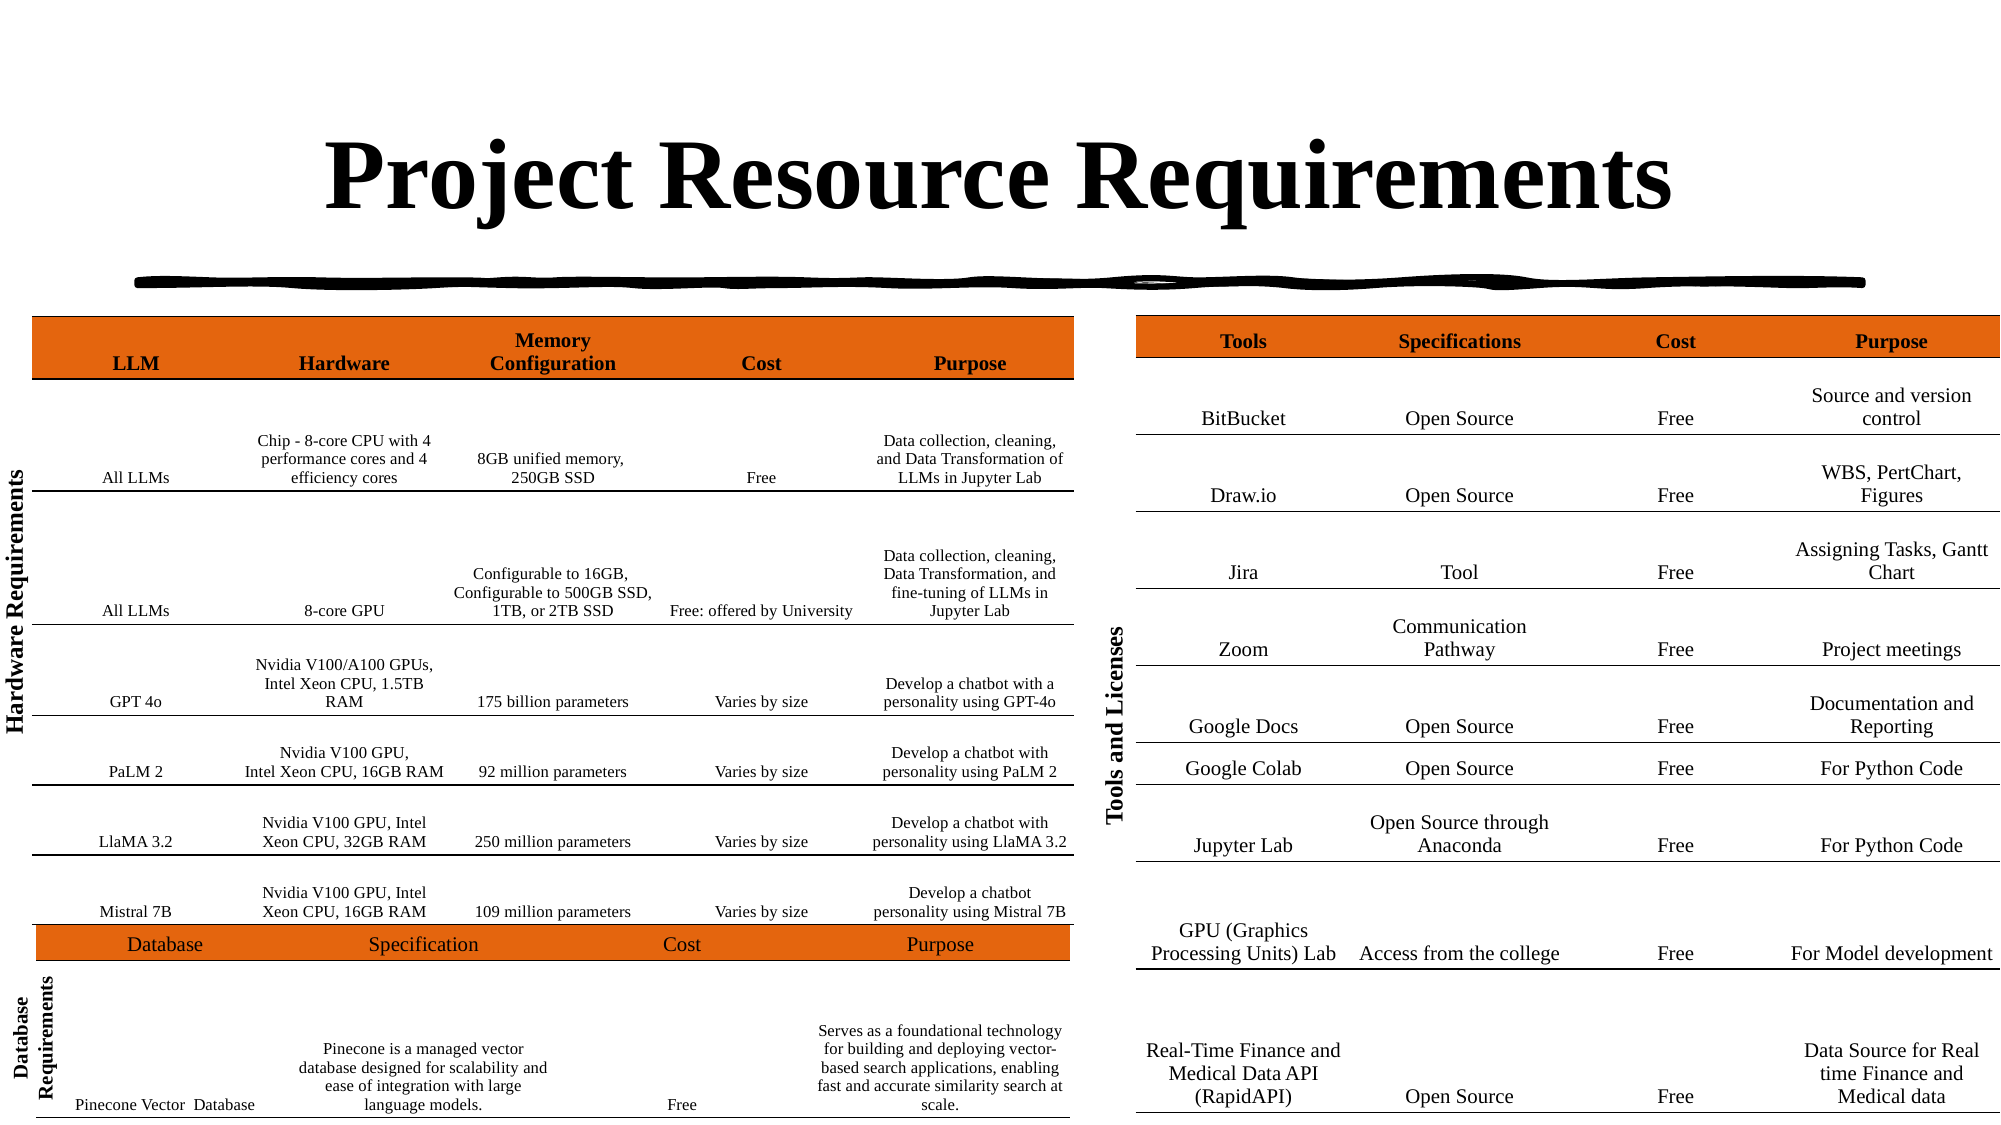

# Project Resource Requirements
| Tools | Specifications | Cost | Purpose |
| --- | --- | --- | --- |
| BitBucket | Open Source | Free | Source and version control |
| Draw.io | Open Source | Free | WBS, PertChart, Figures |
| Jira | Tool | Free | Assigning Tasks, Gantt Chart |
| Zoom | Communication Pathway | Free | Project meetings |
| Google Docs | Open Source | Free | Documentation and Reporting |
| Google Colab | Open Source | Free | For Python Code |
| Jupyter Lab | Open Source through Anaconda | Free | For Python Code |
| GPU (Graphics Processing Units) Lab | Access from the college | Free | For Model development |
| Real-Time Finance and Medical Data API (RapidAPI) | Open Source | Free | Data Source for Real time Finance and Medical data |
| LLM | Hardware | Memory Configuration | Cost | Purpose |
| --- | --- | --- | --- | --- |
| All LLMs | Chip - 8-core CPU with 4 performance cores and 4 efficiency cores | 8GB unified memory,  250GB SSD | Free | Data collection, cleaning, and Data Transformation of LLMs in Jupyter Lab |
| All LLMs | 8-core GPU | Configurable to 16GB,  Configurable to 500GB SSD, 1TB, or 2TB SSD | Free: offered by University | Data collection, cleaning, Data Transformation, and fine-tuning of LLMs in Jupyter Lab |
| GPT 4o | Nvidia V100/A100 GPUs, Intel Xeon CPU, 1.5TB RAM | 175 billion parameters | Varies by size | Develop a chatbot with a personality using GPT-4o |
| PaLM 2 | Nvidia V100 GPU, Intel Xeon CPU, 16GB RAM | 92 million parameters | Varies by size | Develop a chatbot with personality using PaLM 2 |
| LlaMA 3.2 | Nvidia V100 GPU, Intel Xeon CPU, 32GB RAM | 250 million parameters | Varies by size | Develop a chatbot with personality using LlaMA 3.2 |
| Mistral 7B | Nvidia V100 GPU, Intel Xeon CPU, 16GB RAM | 109 million parameters | Varies by size | Develop a chatbot personality using Mistral 7B |
Hardware Requirements
Tools and Licenses
| Database | Specification | Cost | Purpose |
| --- | --- | --- | --- |
| Pinecone Vector  Database | Pinecone is a managed vector database designed for scalability and ease of integration with large language models. | Free | Serves as a foundational technology for building and deploying vector-based search applications, enabling fast and accurate similarity search at scale. |
Database Requirements